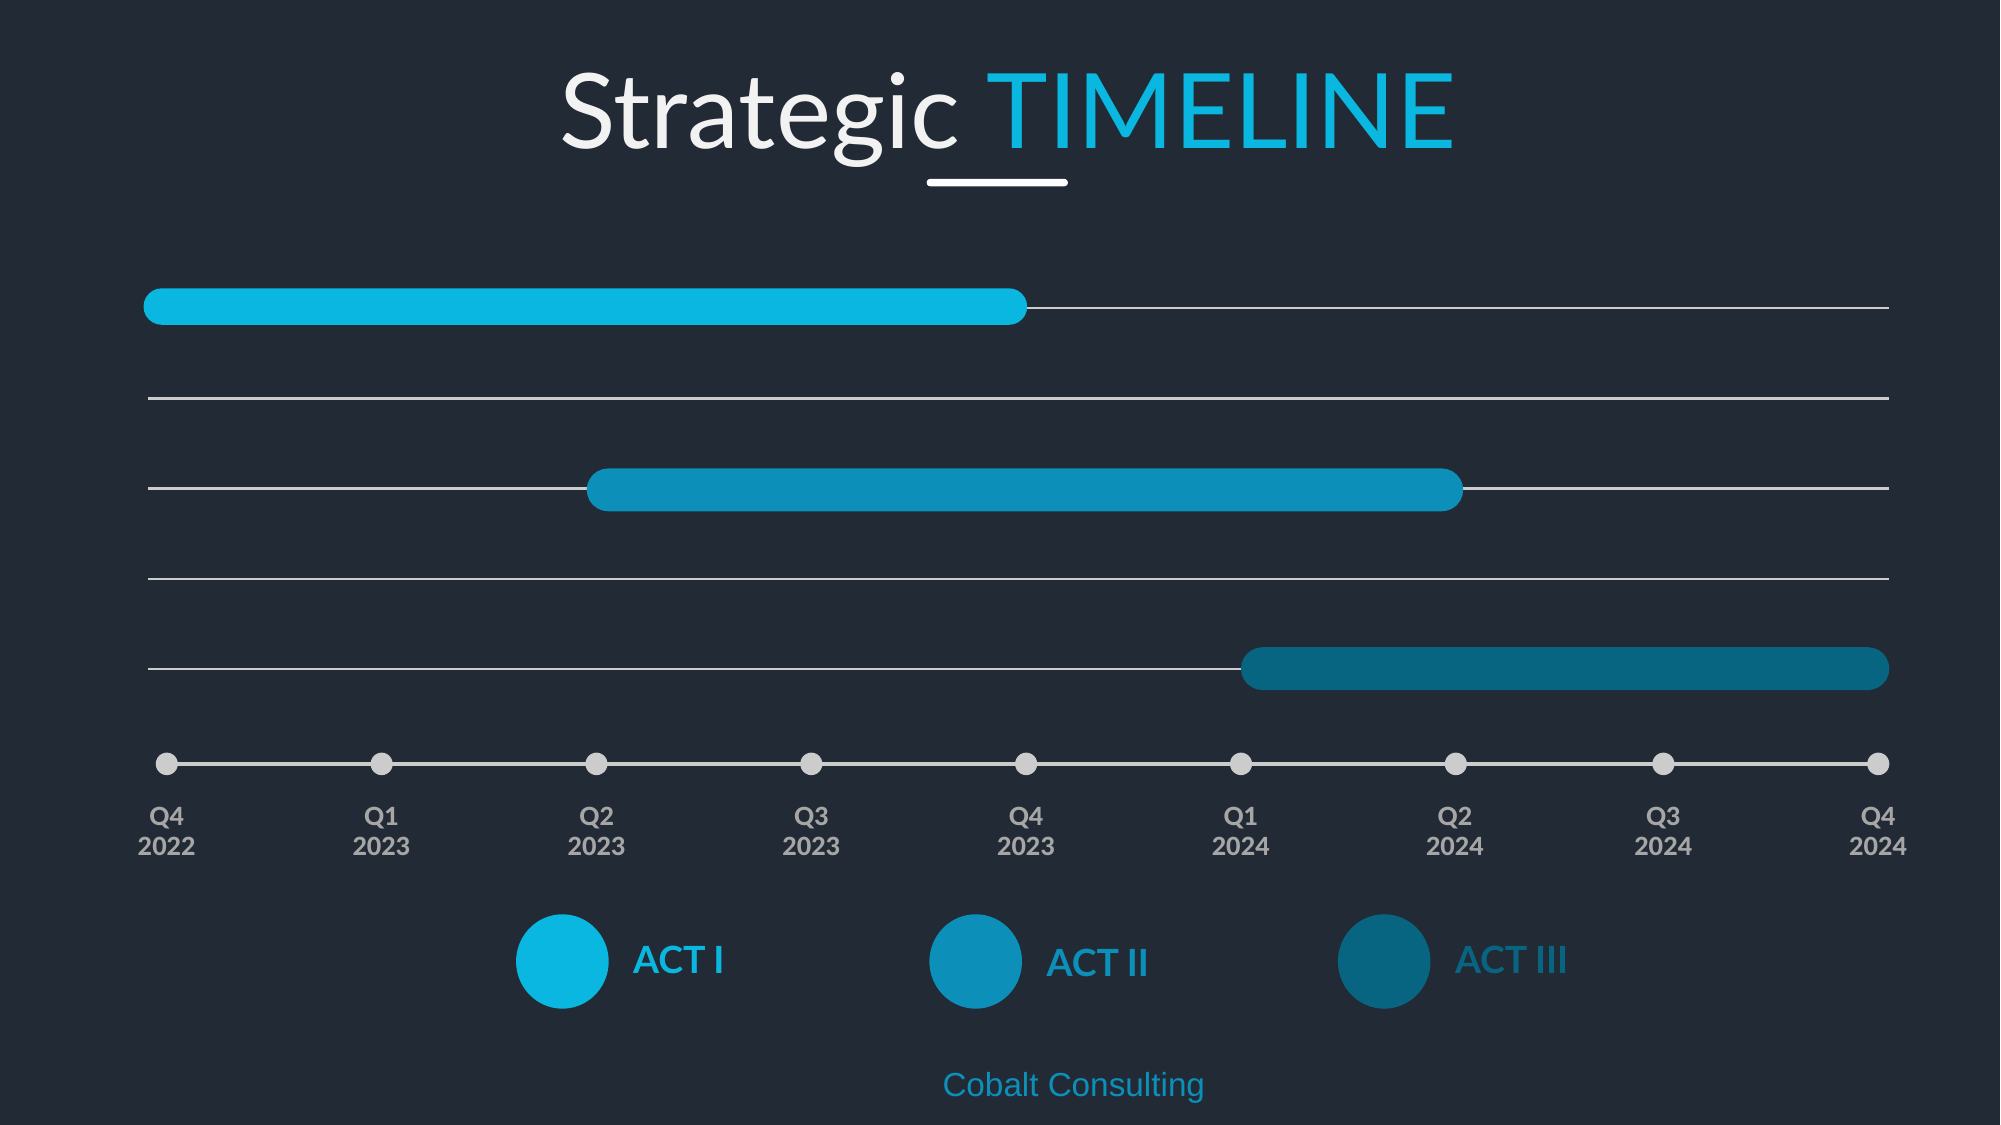

Strategic TIMELINE

Q4
2022
Q1
2023
Q2
2023
Q3
2023
Q4
2023
Q1
2024
Q2
2024

Q3
2024
Q4
2024

ACT I

ACT II

ACT III
	Cobalt Consulting